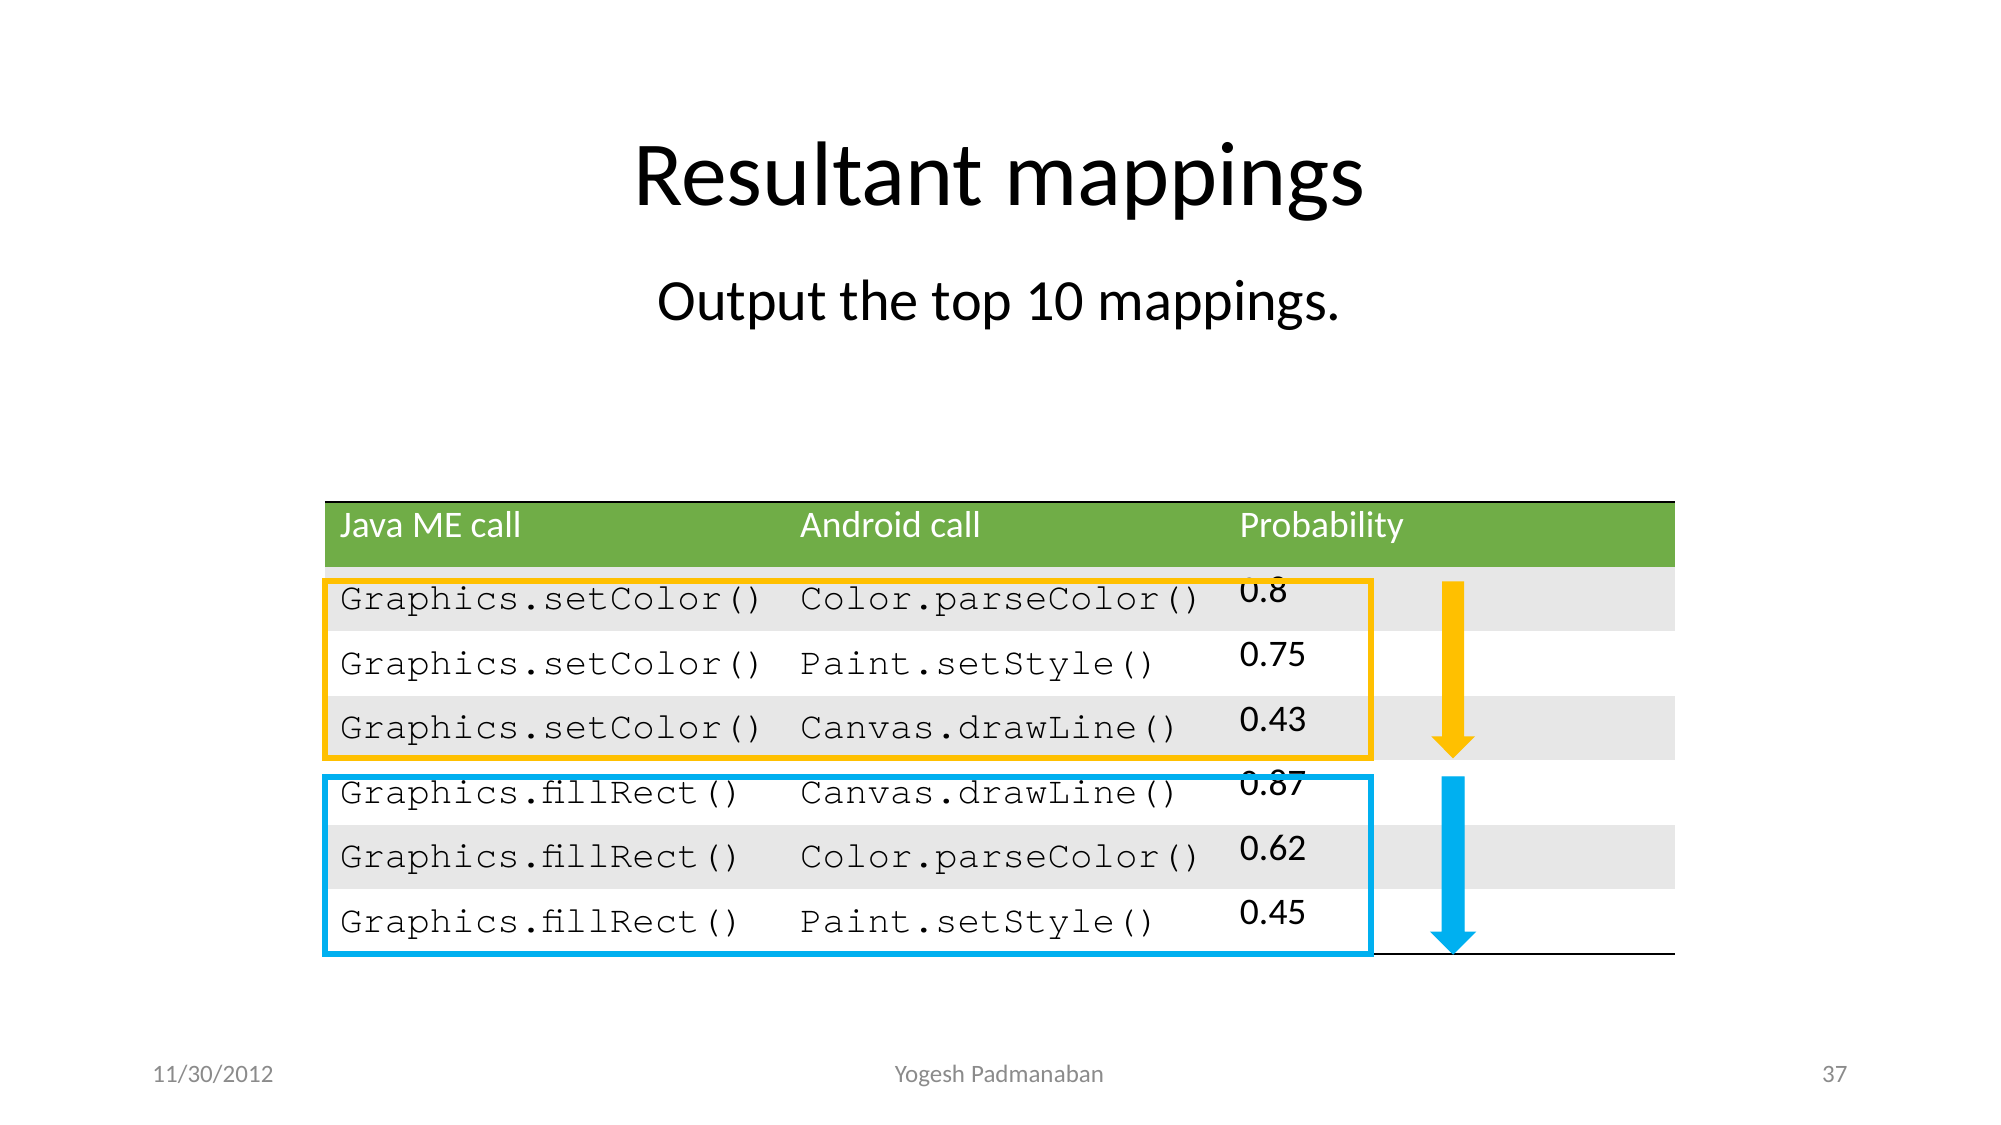

# Resultant mappings
Output the top 10 mappings.
| Java ME call | Android call | Probability |
| --- | --- | --- |
| Graphics.setColor() | Color.parseColor() | 0.8 |
| Graphics.setColor() | Paint.setStyle() | 0.75 |
| Graphics.setColor() | Canvas.drawLine() | 0.43 |
| Graphics.fillRect() | Canvas.drawLine() | 0.87 |
| Graphics.fillRect() | Color.parseColor() | 0.62 |
| Graphics.fillRect() | Paint.setStyle() | 0.45 |

11/30/2012
Yogesh Padmanaban
37